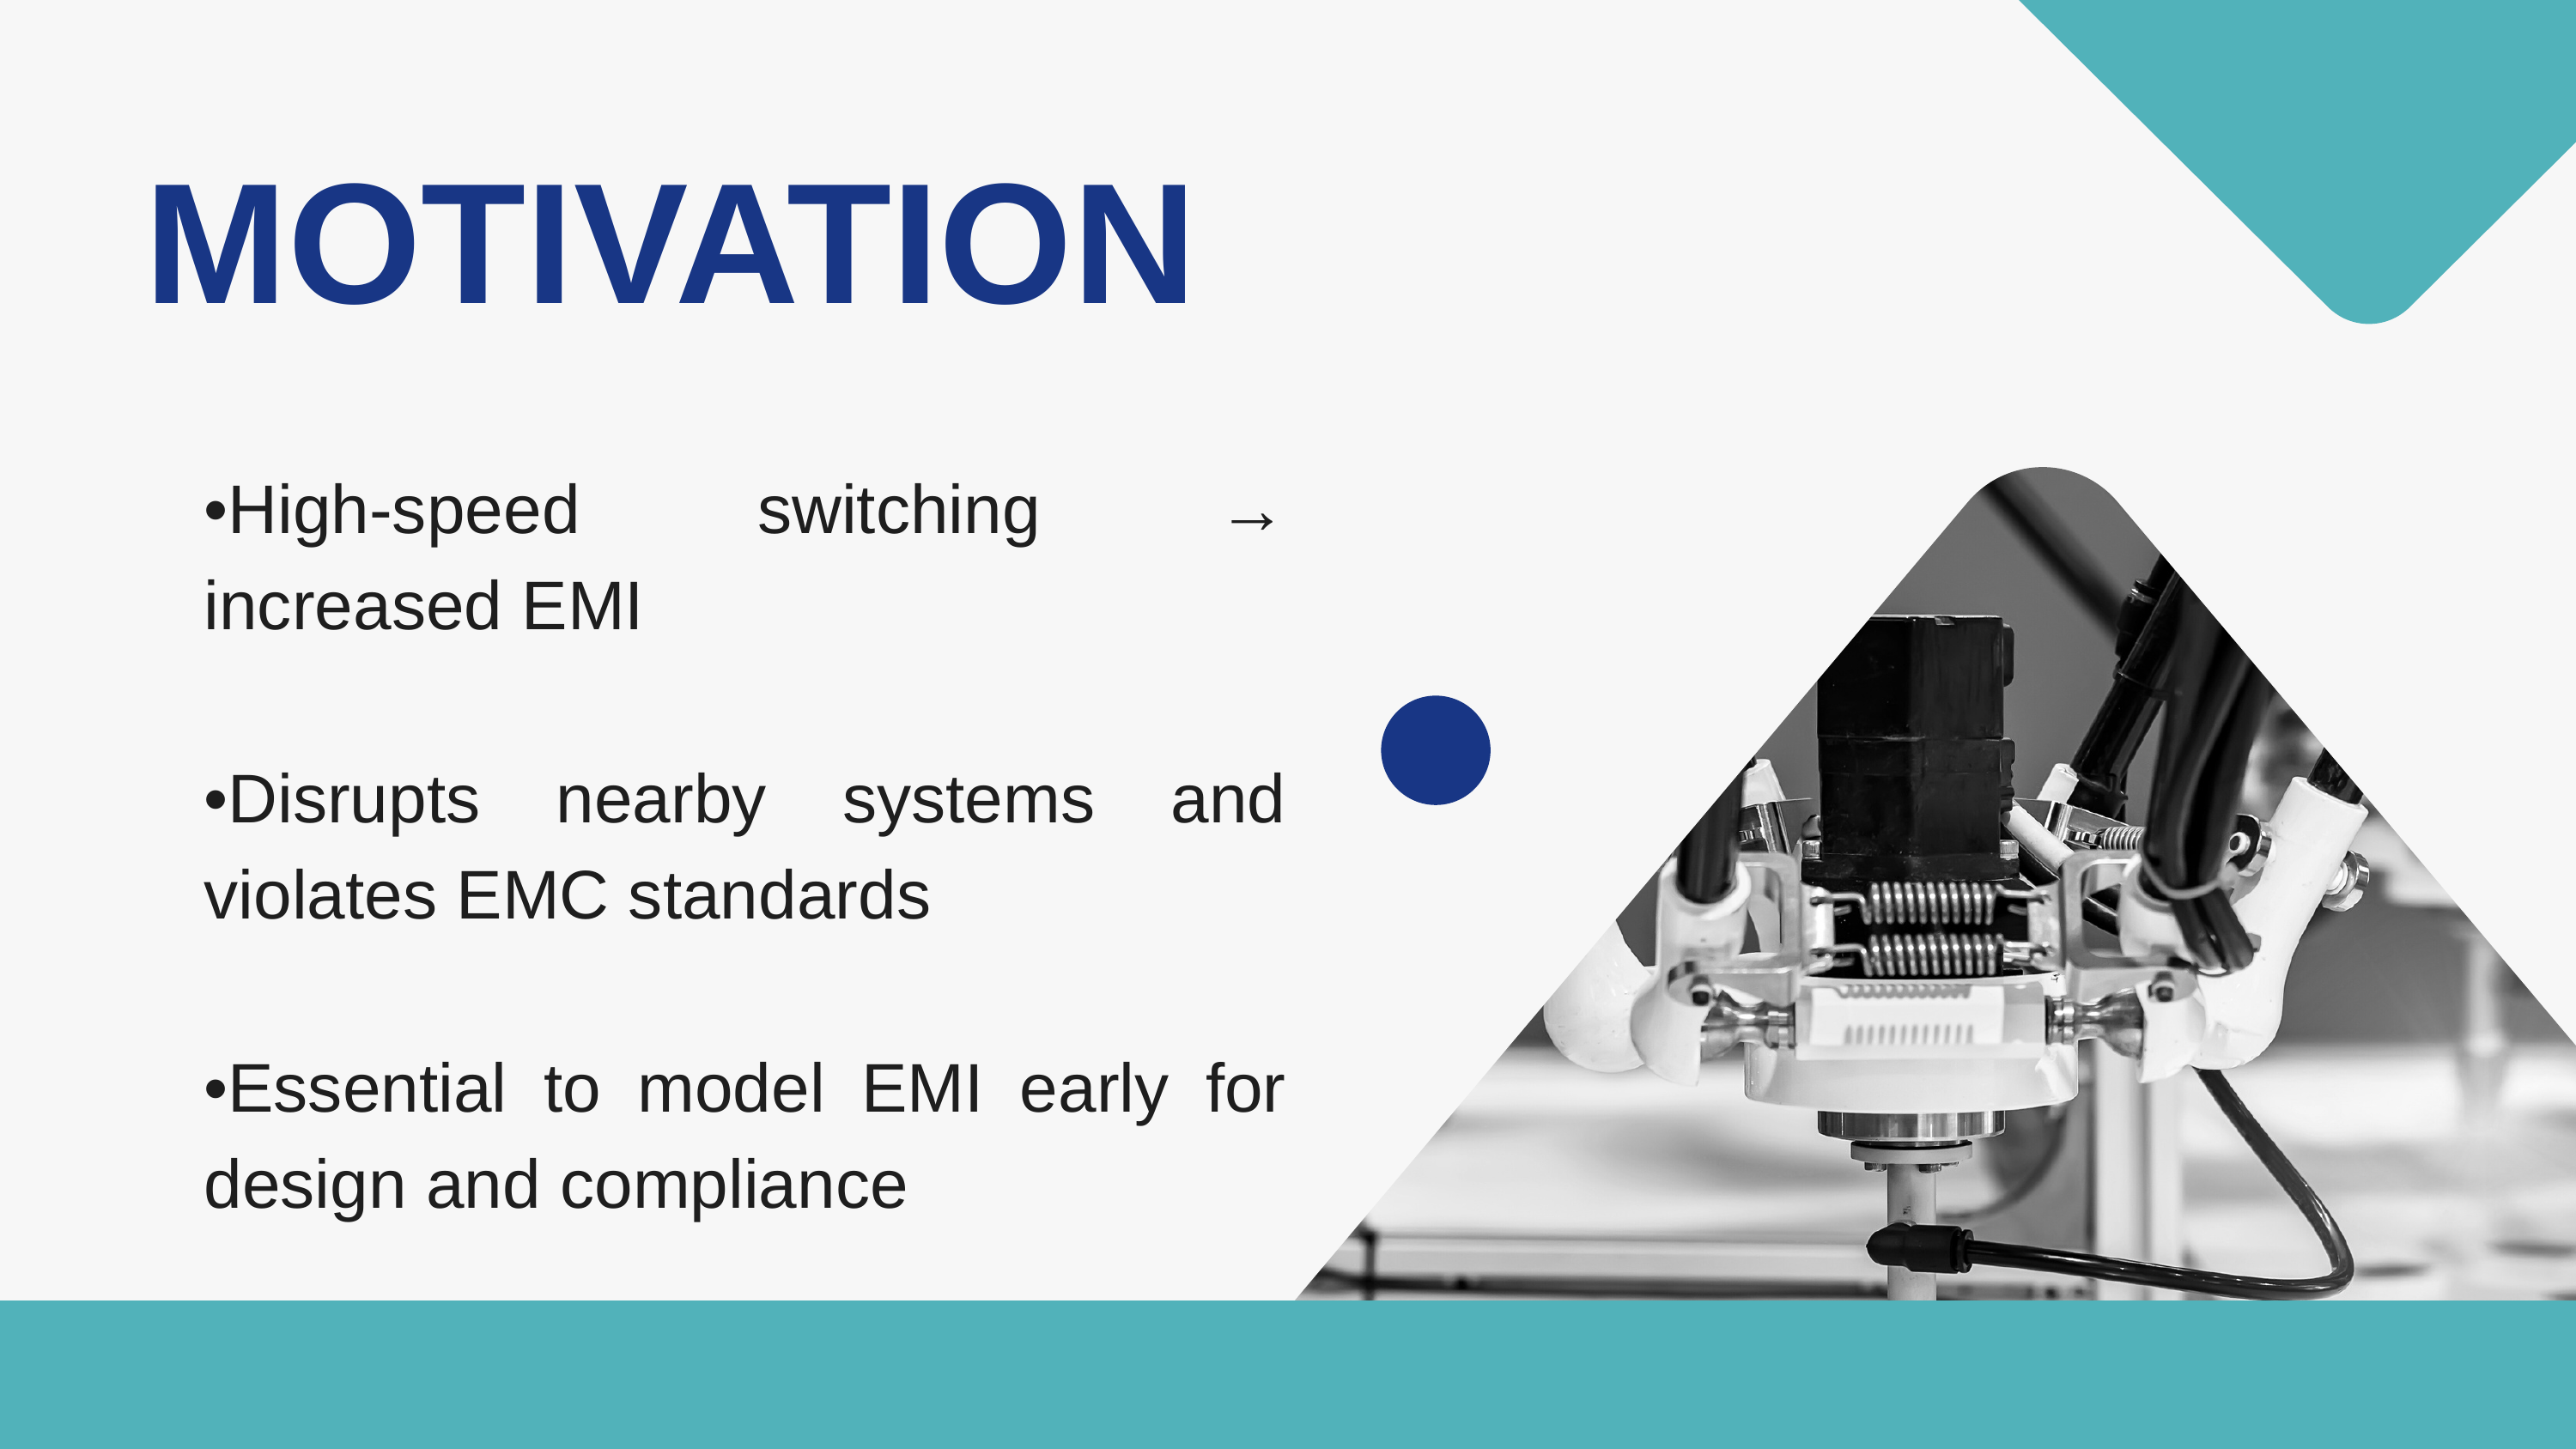

MOTIVATION

•High-speed switching → increased EMI

•Disrupts nearby systems and violates EMC standards

•Essential to model EMI early for design and compliance